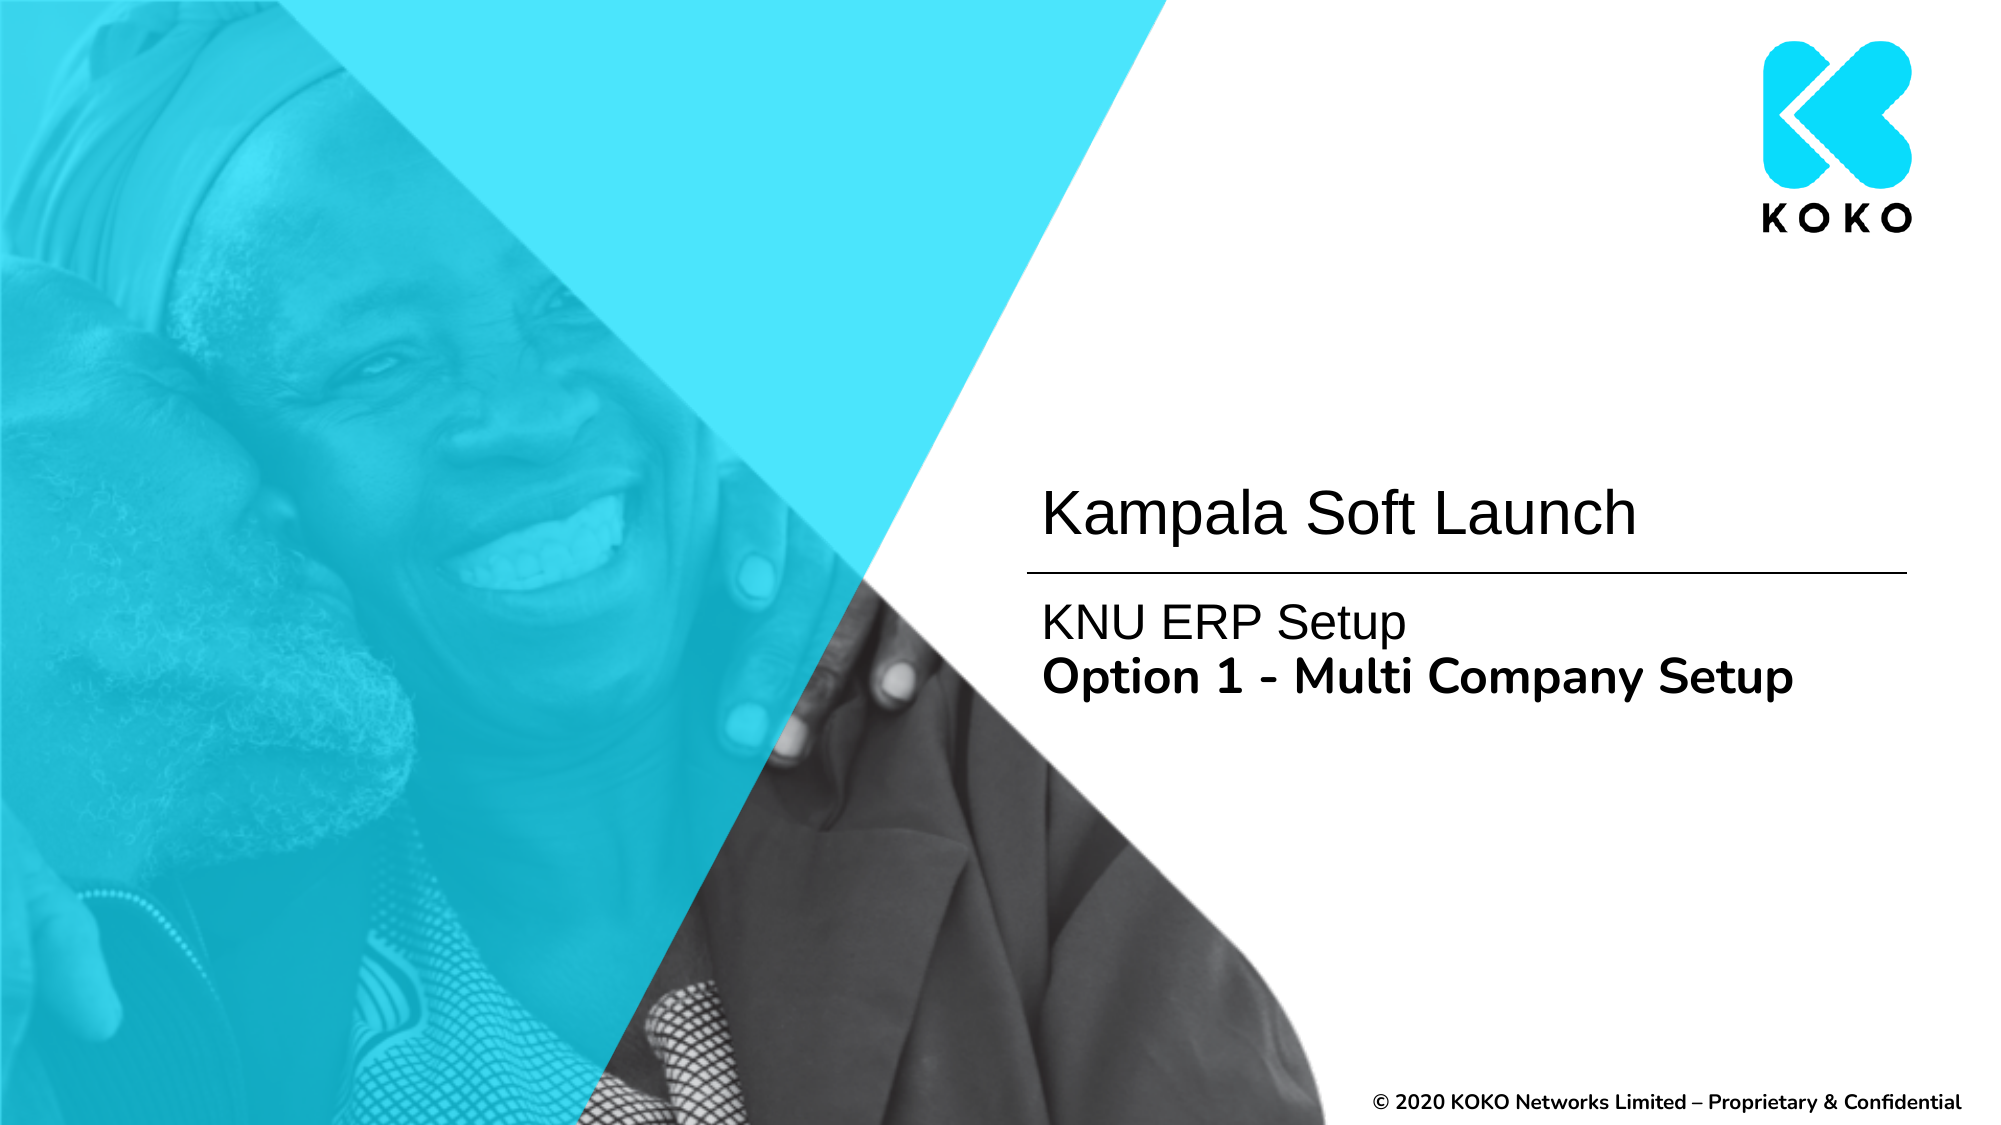

# Kampala Soft Launch
KNU ERP Setup
Option 1 - Multi Company Setup